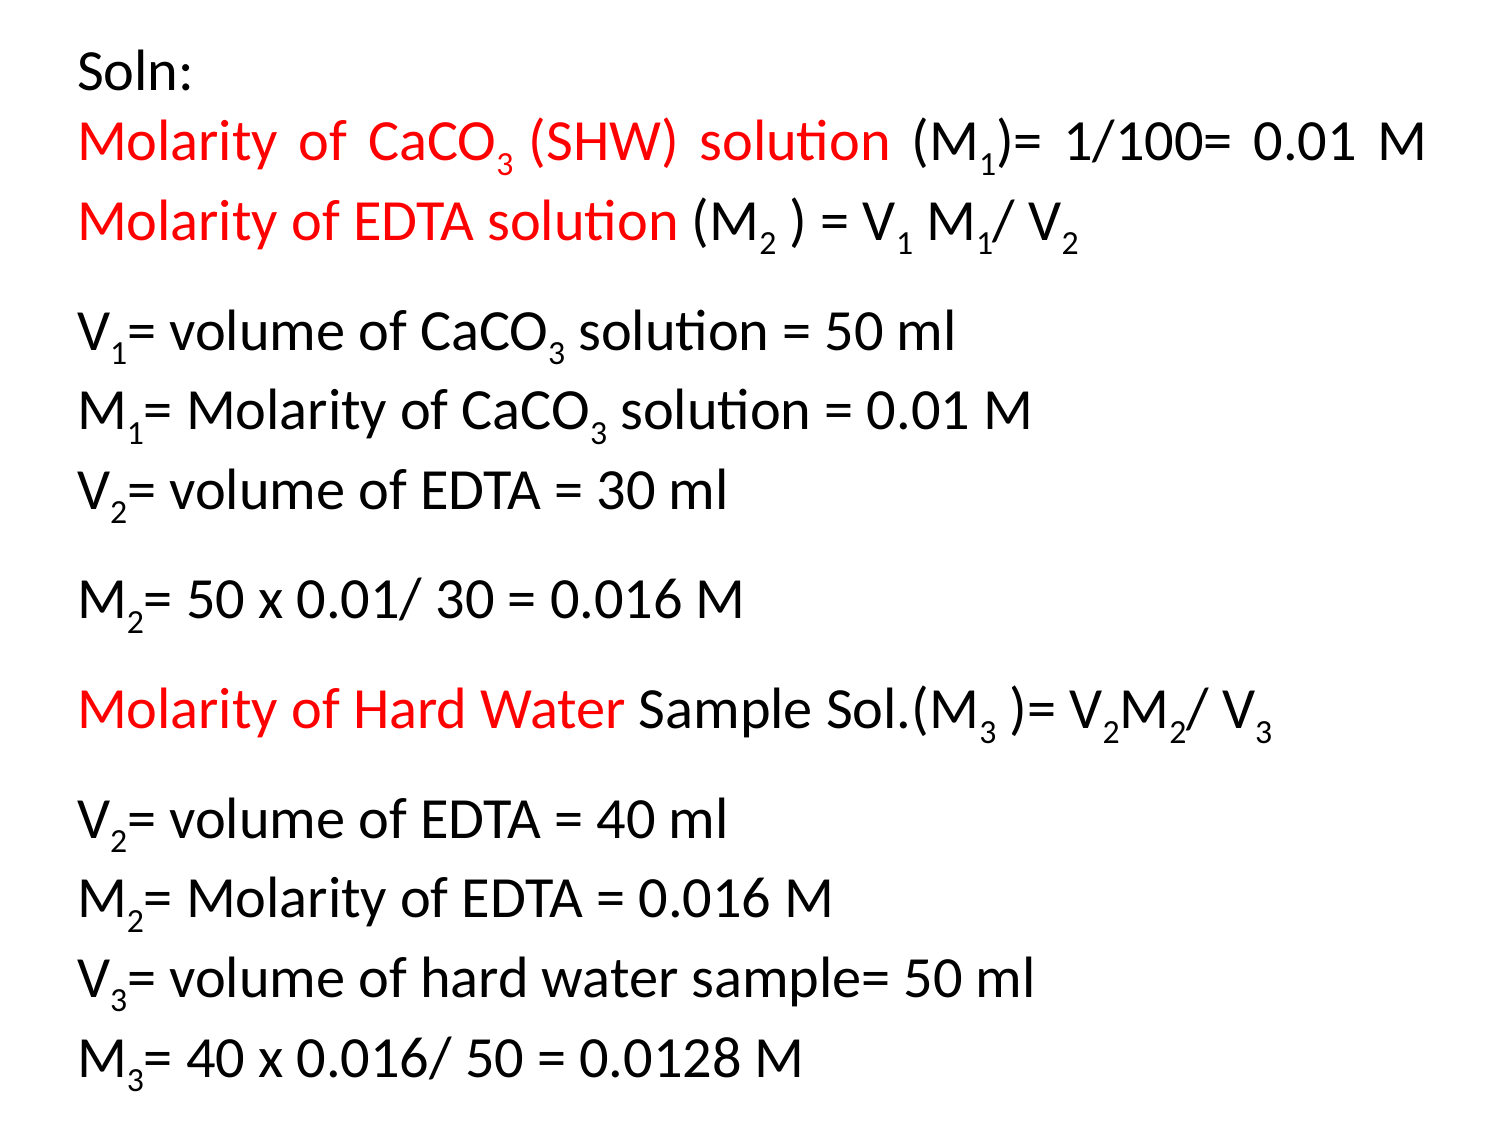

Soln:
Molarity of CaCO3 (SHW) solution (M1)= 1/100= 0.01 M Molarity of EDTA solution (M2 ) = V1 M1/ V2

V1= volume of CaCO3 solution = 50 ml
M1= Molarity of CaCO3 solution = 0.01 M
V2= volume of EDTA = 30 ml

M2= 50 x 0.01/ 30 = 0.016 M

Molarity of Hard Water Sample Sol.(M3 )= V2M2/ V3

V2= volume of EDTA = 40 ml
M2= Molarity of EDTA = 0.016 M
V3= volume of hard water sample= 50 ml
M3= 40 x 0.016/ 50 = 0.0128 M